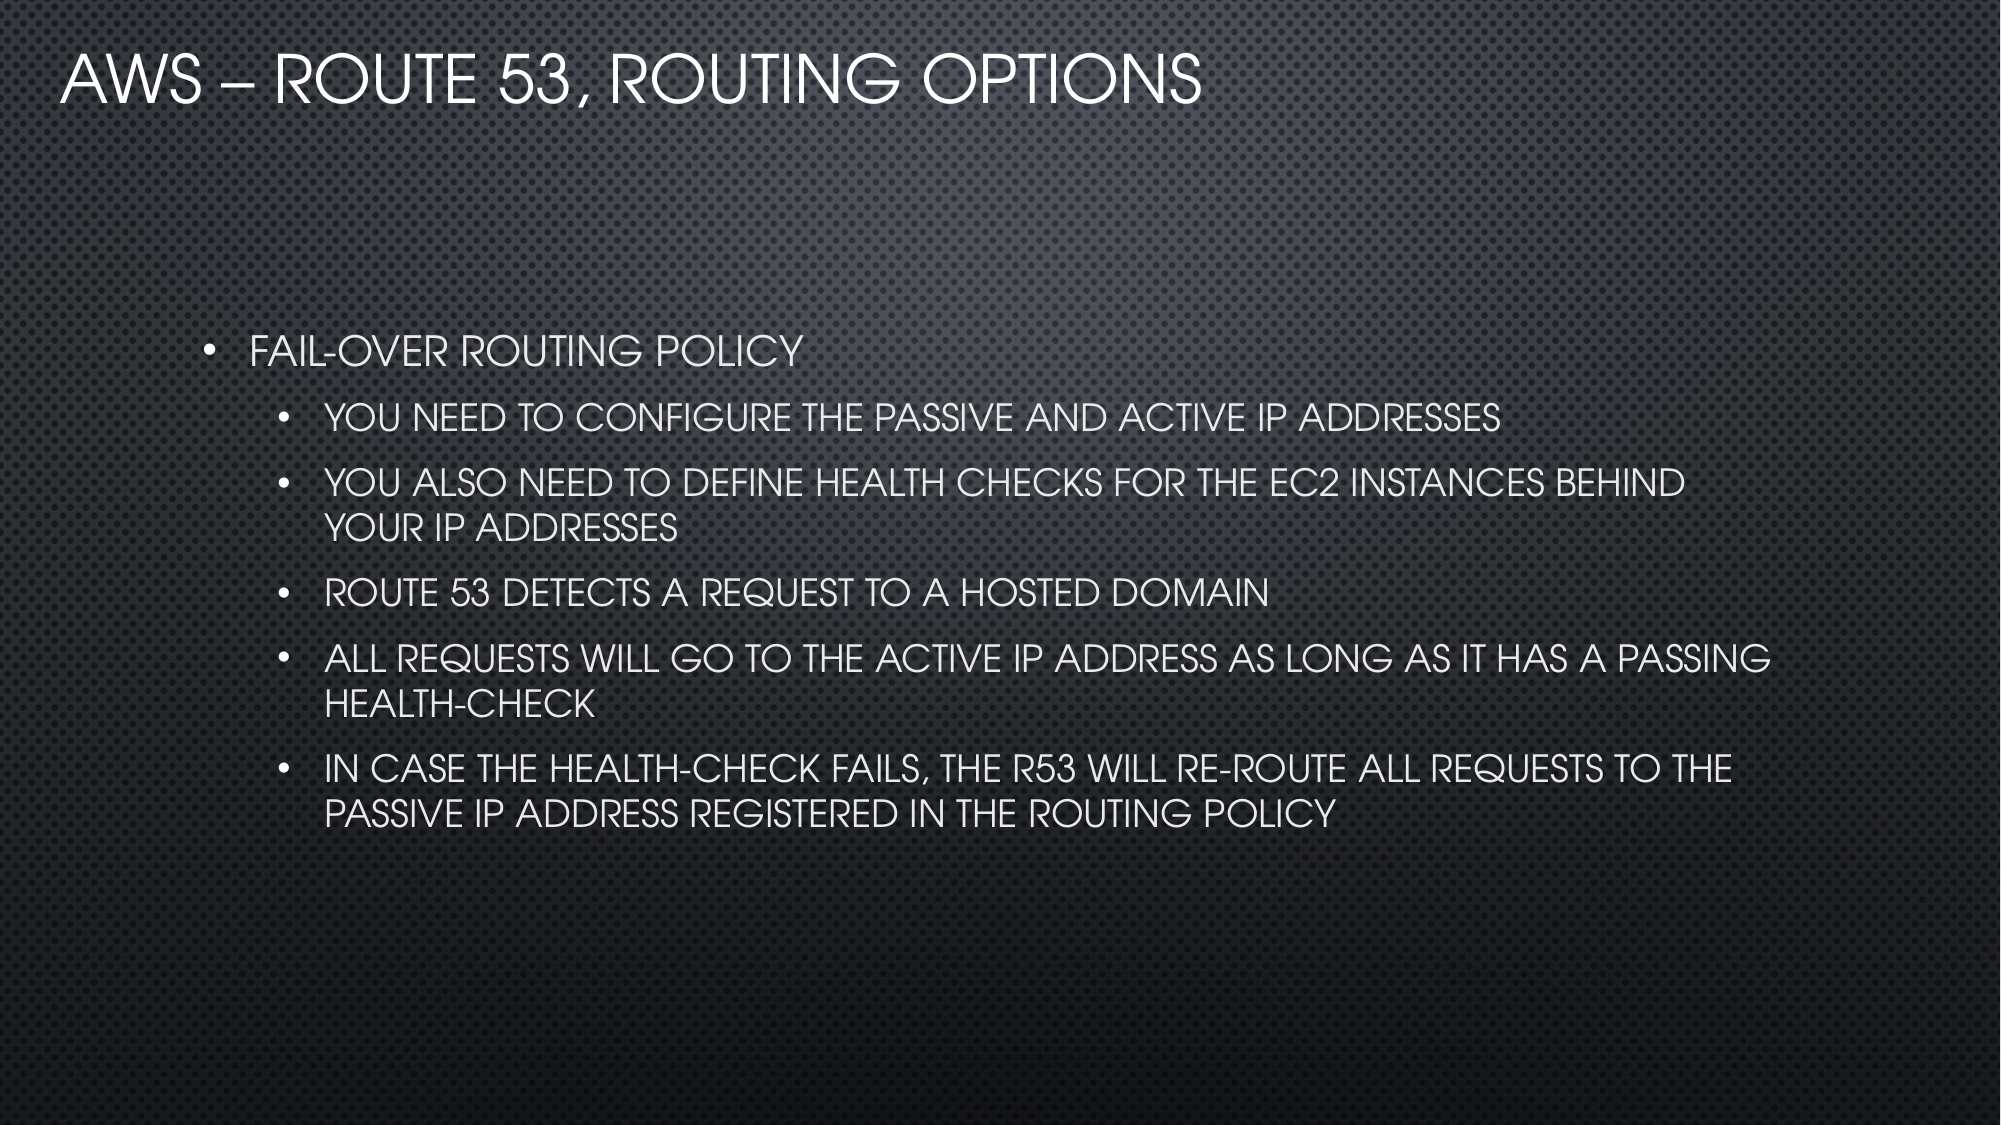

# Aws – Route 53, routing options

Fail-over Routing Policy
You need to configure the passive and active IP addresses
You also need to define Health Checks for the EC2 instances behind your IP addresses
Route 53 detects a request to a hosted domain
All requests will go to the Active IP address as long as it has a passing health-check
In case the health-check fails, the R53 will re-route all requests to the passive IP address registered in the routing policy